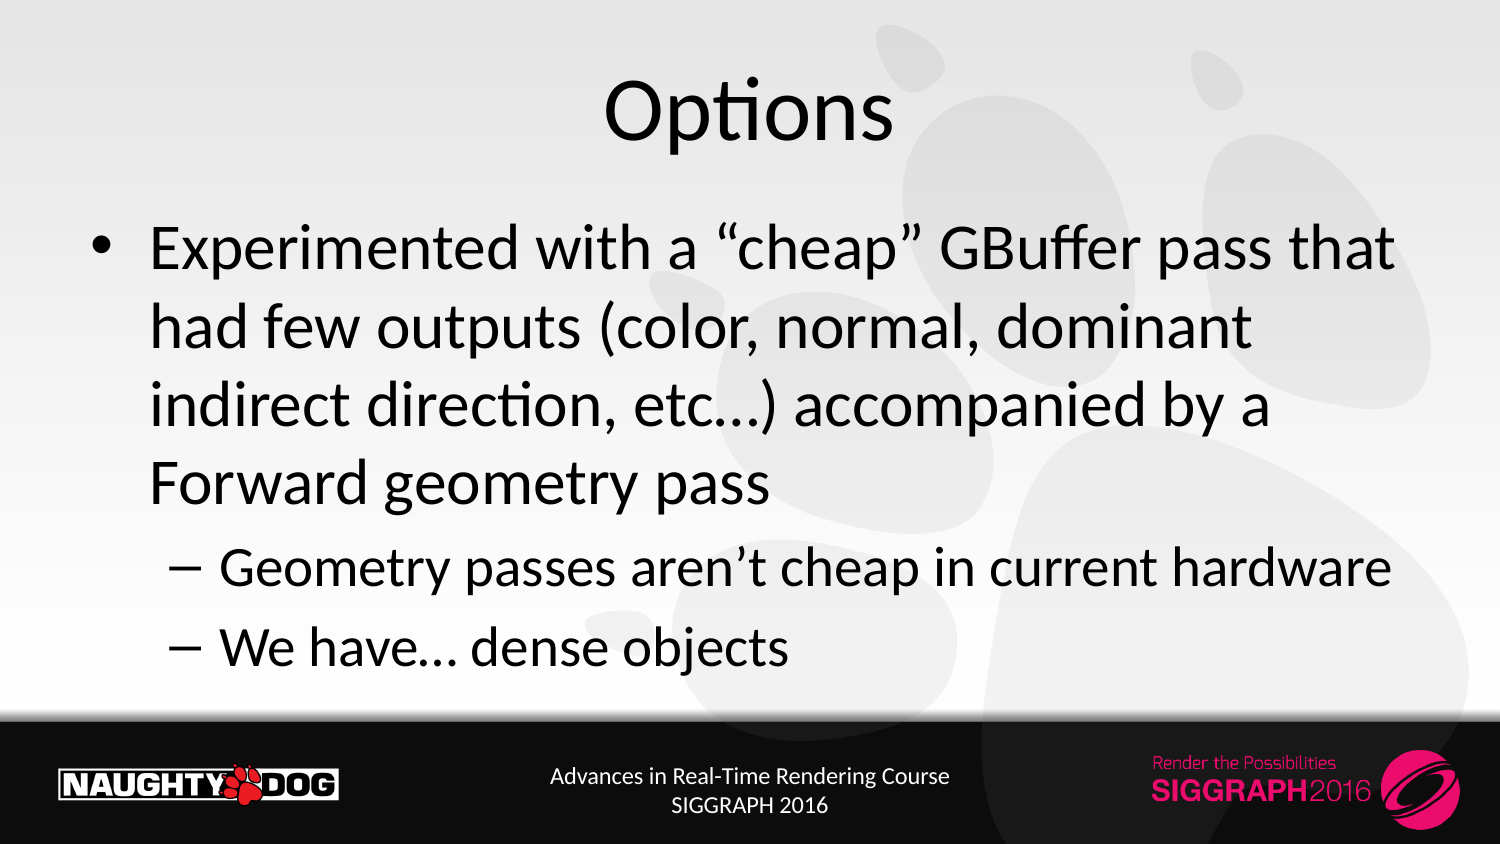

# Options
Experimented with a “cheap” GBuffer pass that had few outputs (color, normal, dominant indirect direction, etc…) accompanied by a Forward geometry pass
Geometry passes aren’t cheap in current hardware
We have… dense objects